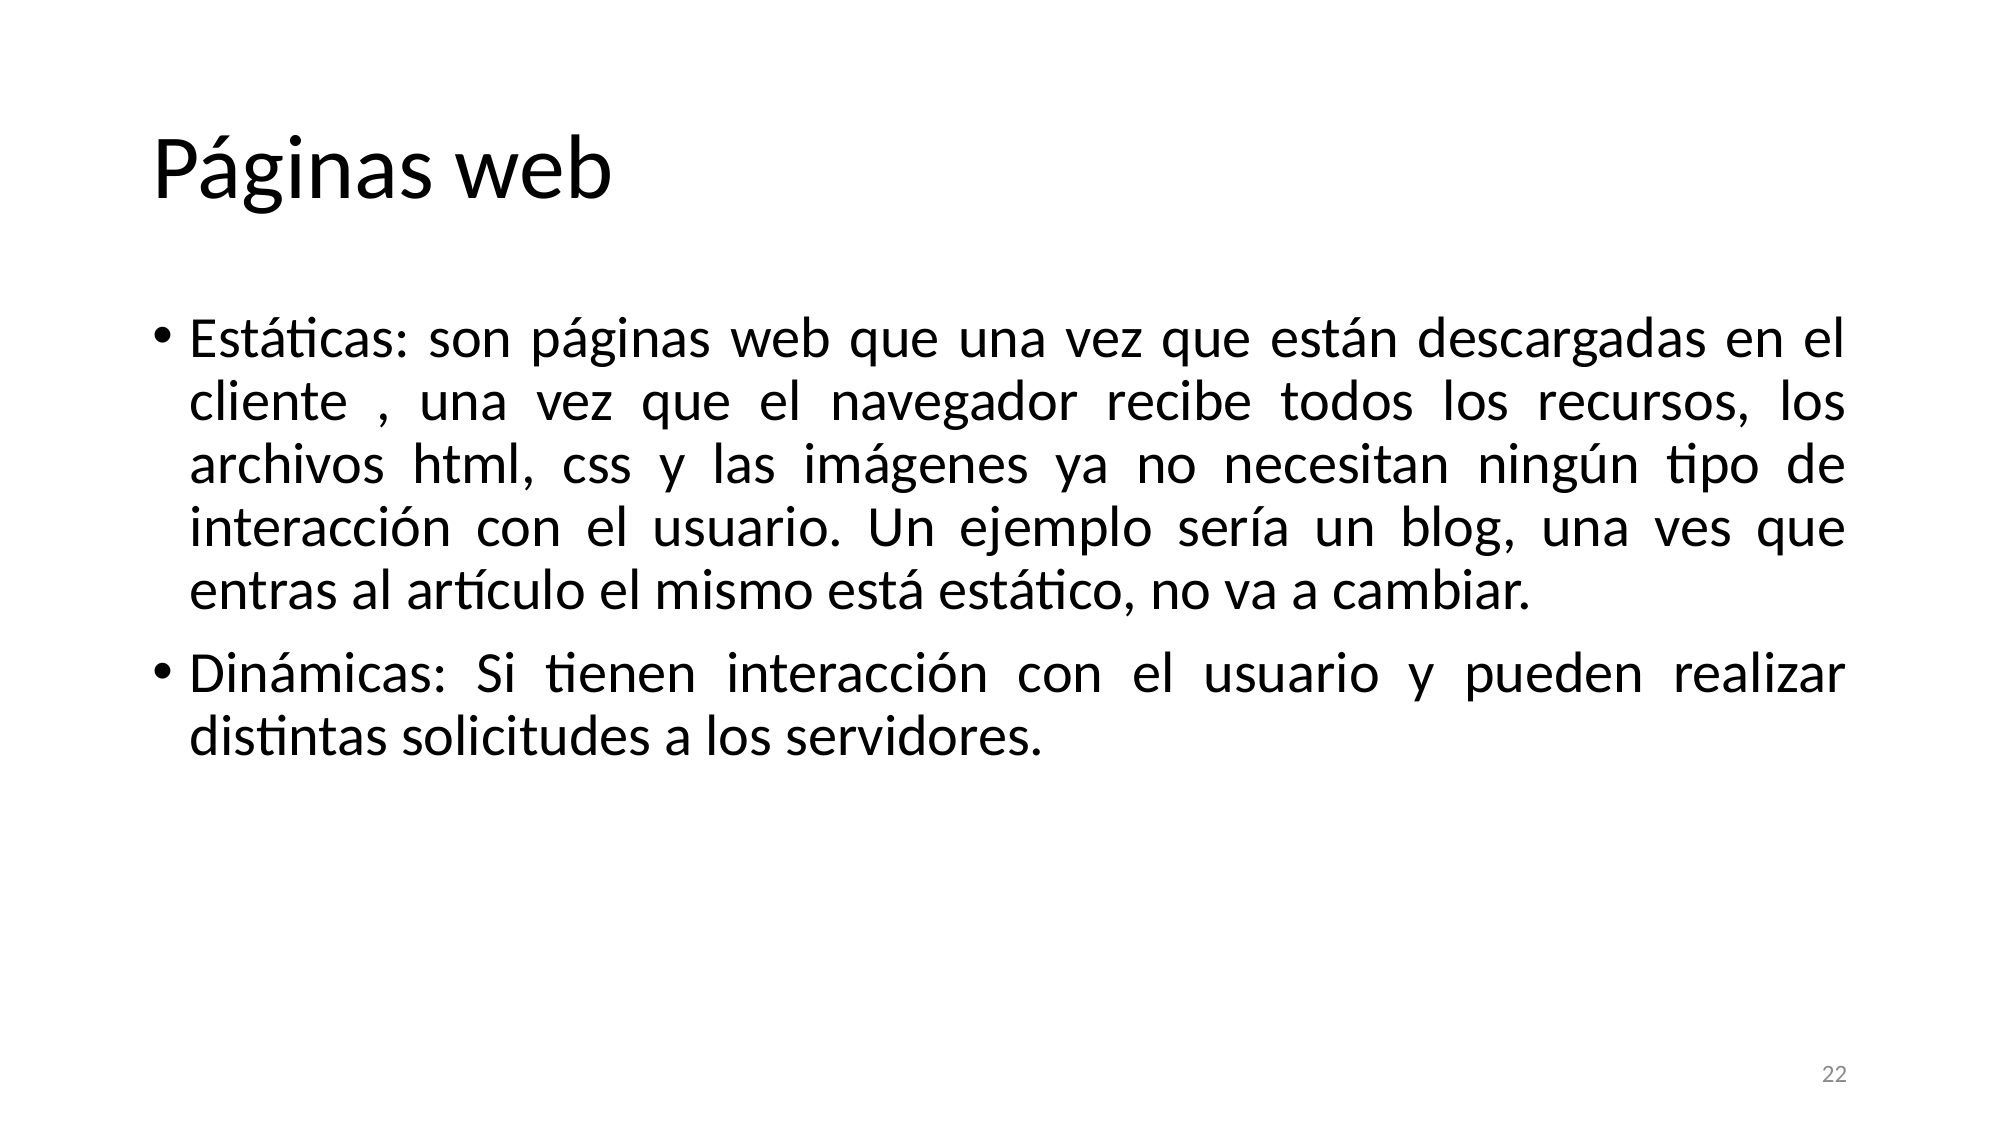

# Páginas web
Estáticas: son páginas web que una vez que están descargadas en el cliente , una vez que el navegador recibe todos los recursos, los archivos html, css y las imágenes ya no necesitan ningún tipo de interacción con el usuario. Un ejemplo sería un blog, una ves que entras al artículo el mismo está estático, no va a cambiar.
Dinámicas: Si tienen interacción con el usuario y pueden realizar distintas solicitudes a los servidores.
22